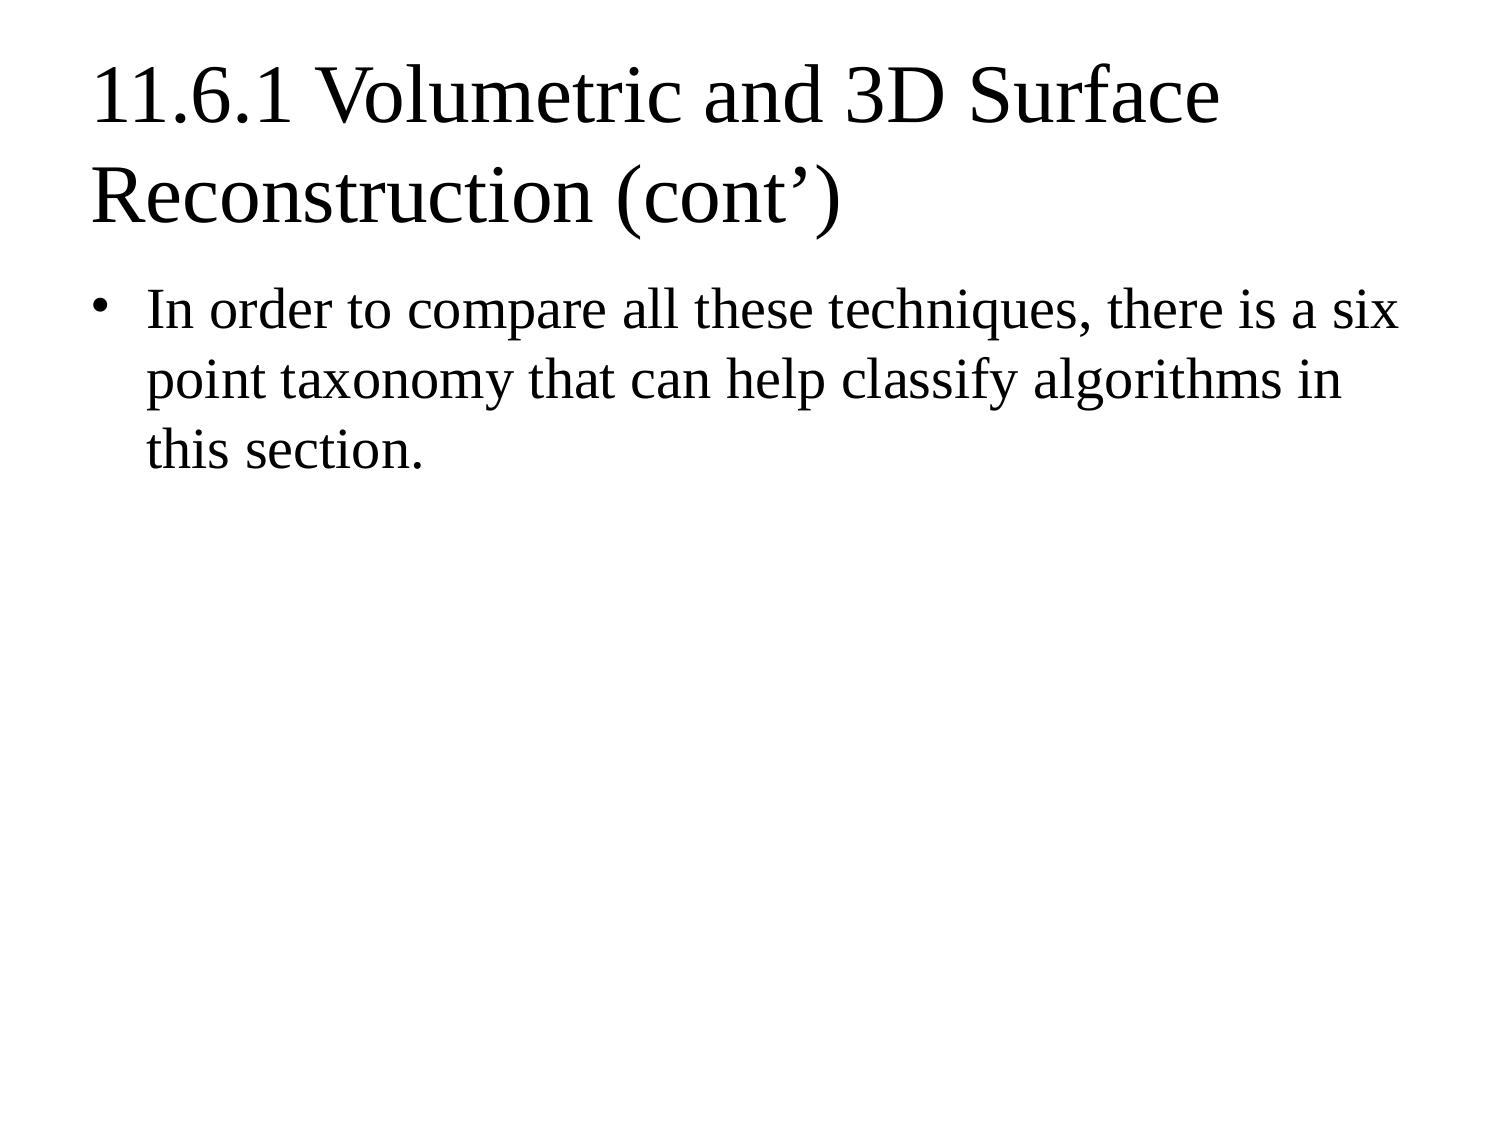

# 11.6.1 Volumetric and 3D Surface Reconstruction (cont’)
In order to compare all these techniques, there is a six point taxonomy that can help classify algorithms in this section.